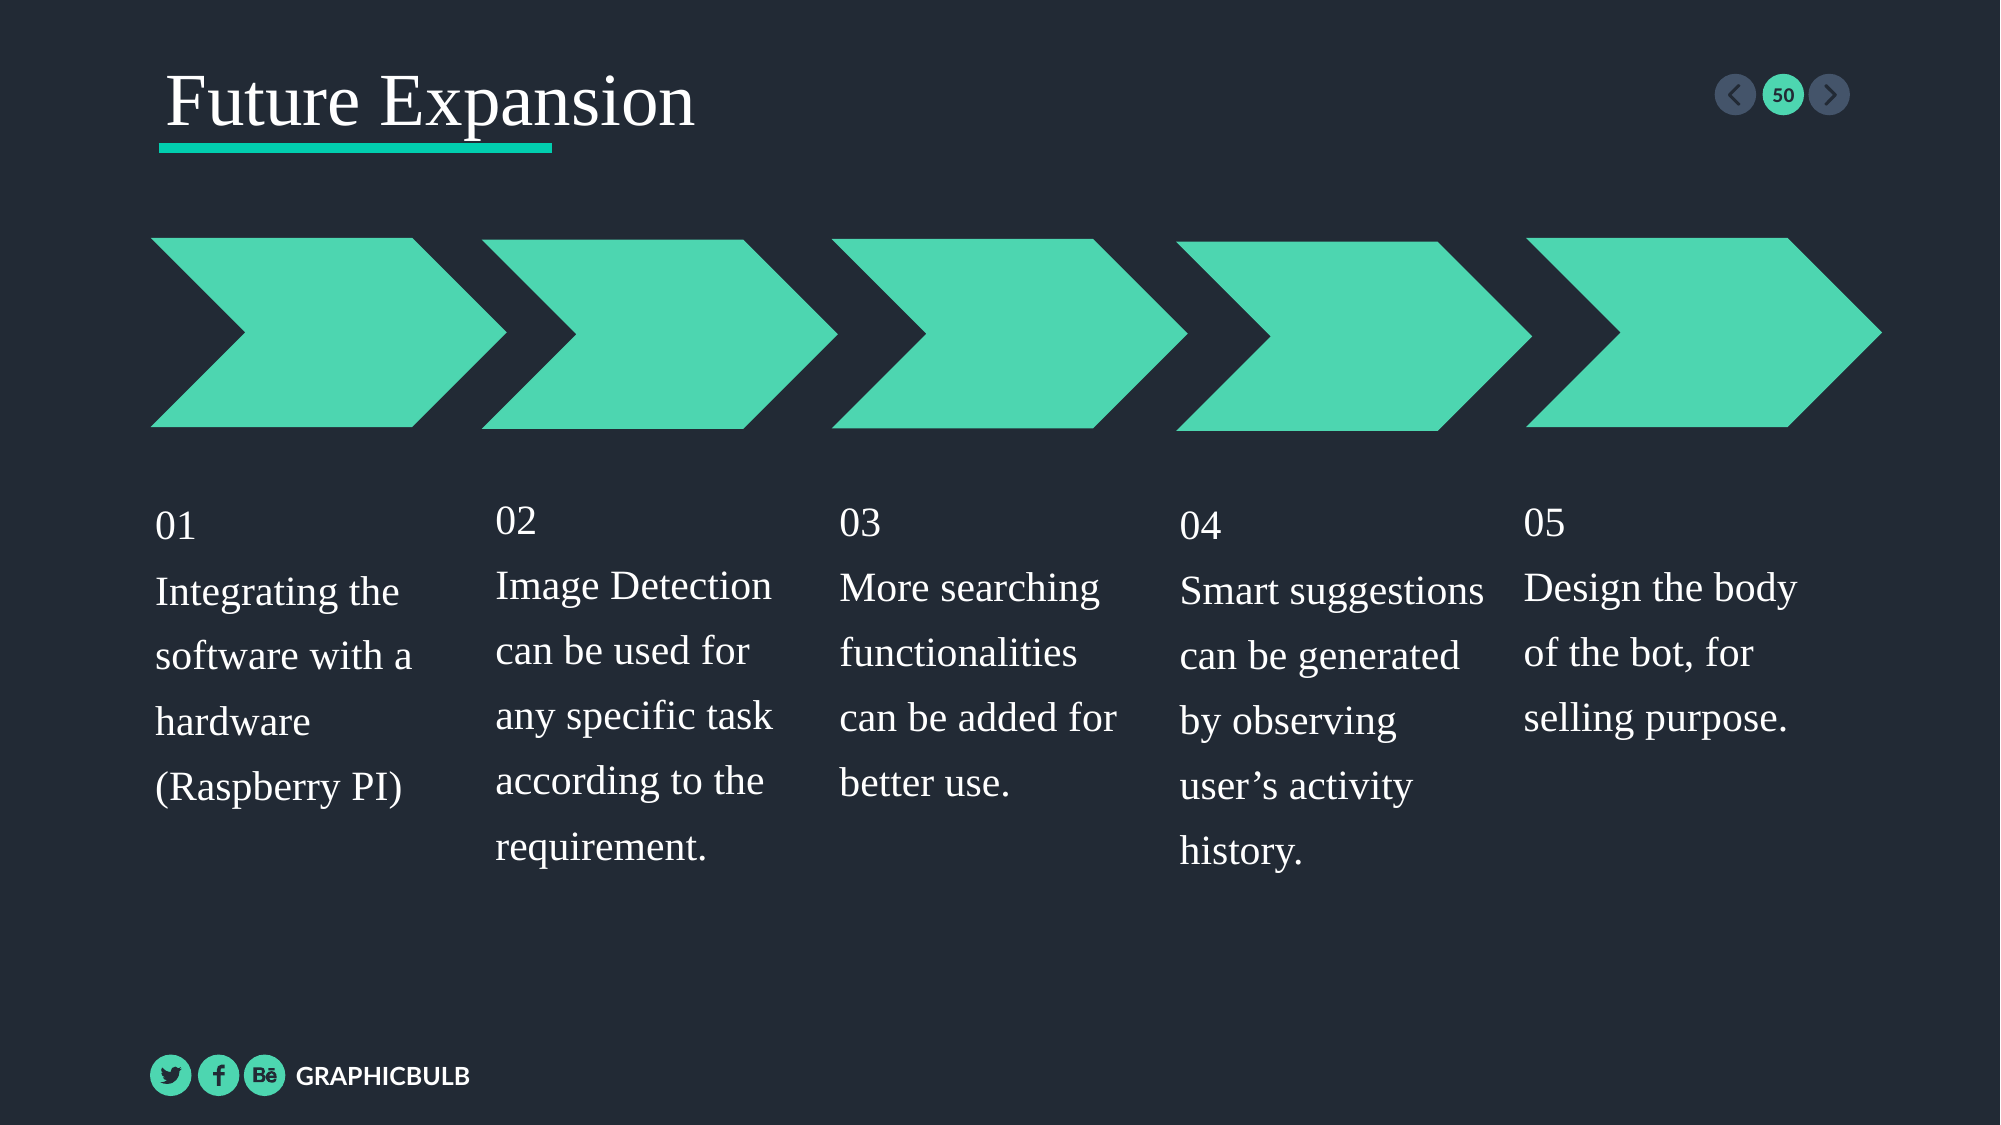

Future Expansion

02
Image Detection can be used for any specific task according to the requirement.
03
More searching functionalities  can be added for better use.
05
Design the body of the bot, for selling purpose.
04
Smart suggestions can be generated  by observing user’s activity history.
01
Integrating the software with a hardware (Raspberry PI)